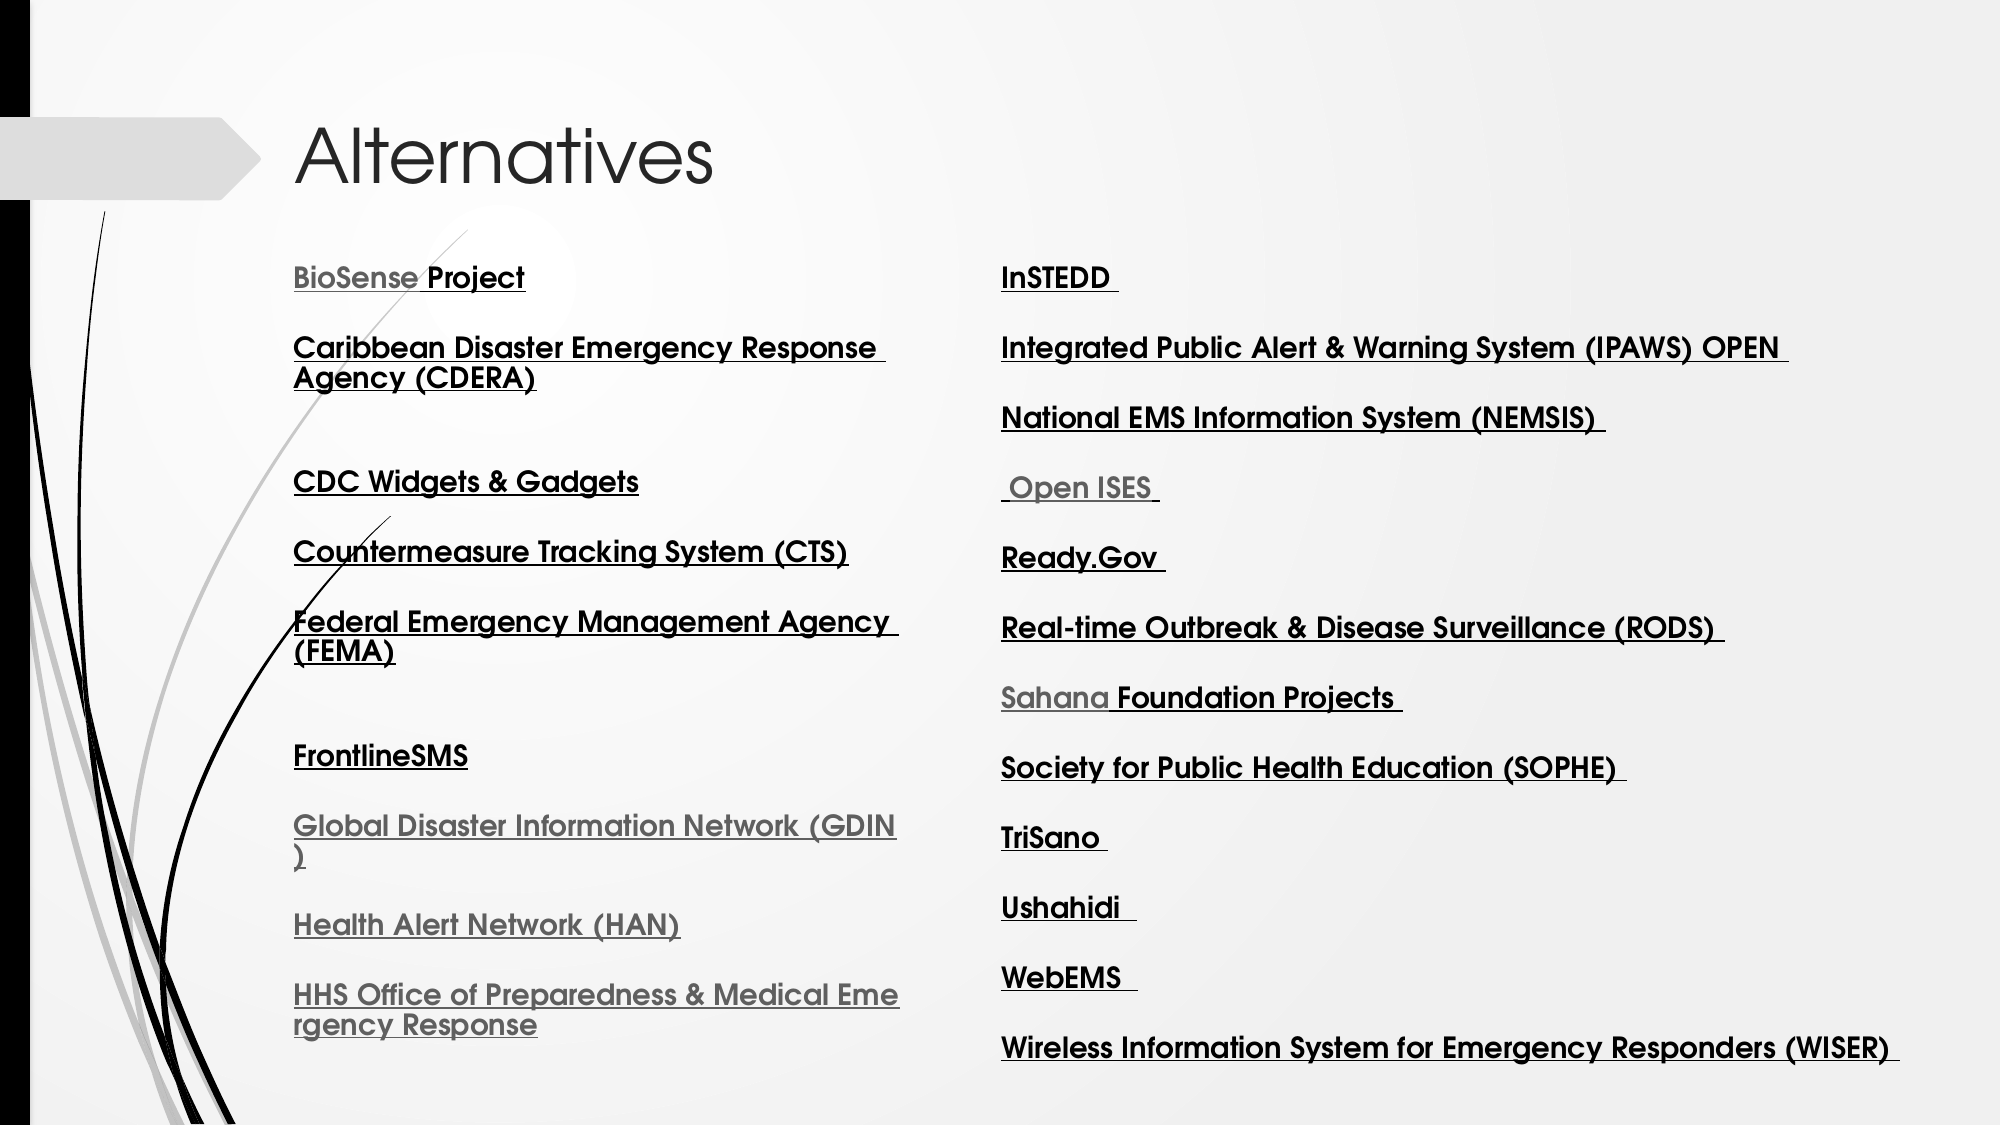

# Alternatives
BioSense Project

Caribbean Disaster Emergency Response Agency (CDERA)

CDC Widgets & Gadgets

Countermeasure Tracking System (CTS)

Federal Emergency Management Agency (FEMA)

FrontlineSMS

Global Disaster Information Network (GDIN)

Health Alert Network (HAN)

HHS Office of Preparedness & Medical Emergency Response

InSTEDD

Integrated Public Alert & Warning System (IPAWS) OPEN

National EMS Information System (NEMSIS)

 Open ISES

Ready.Gov

Real-time Outbreak & Disease Surveillance (RODS)

Sahana Foundation Projects

Society for Public Health Education (SOPHE)

TriSano

Ushahidi

WebEMS

Wireless Information System for Emergency Responders (WISER)